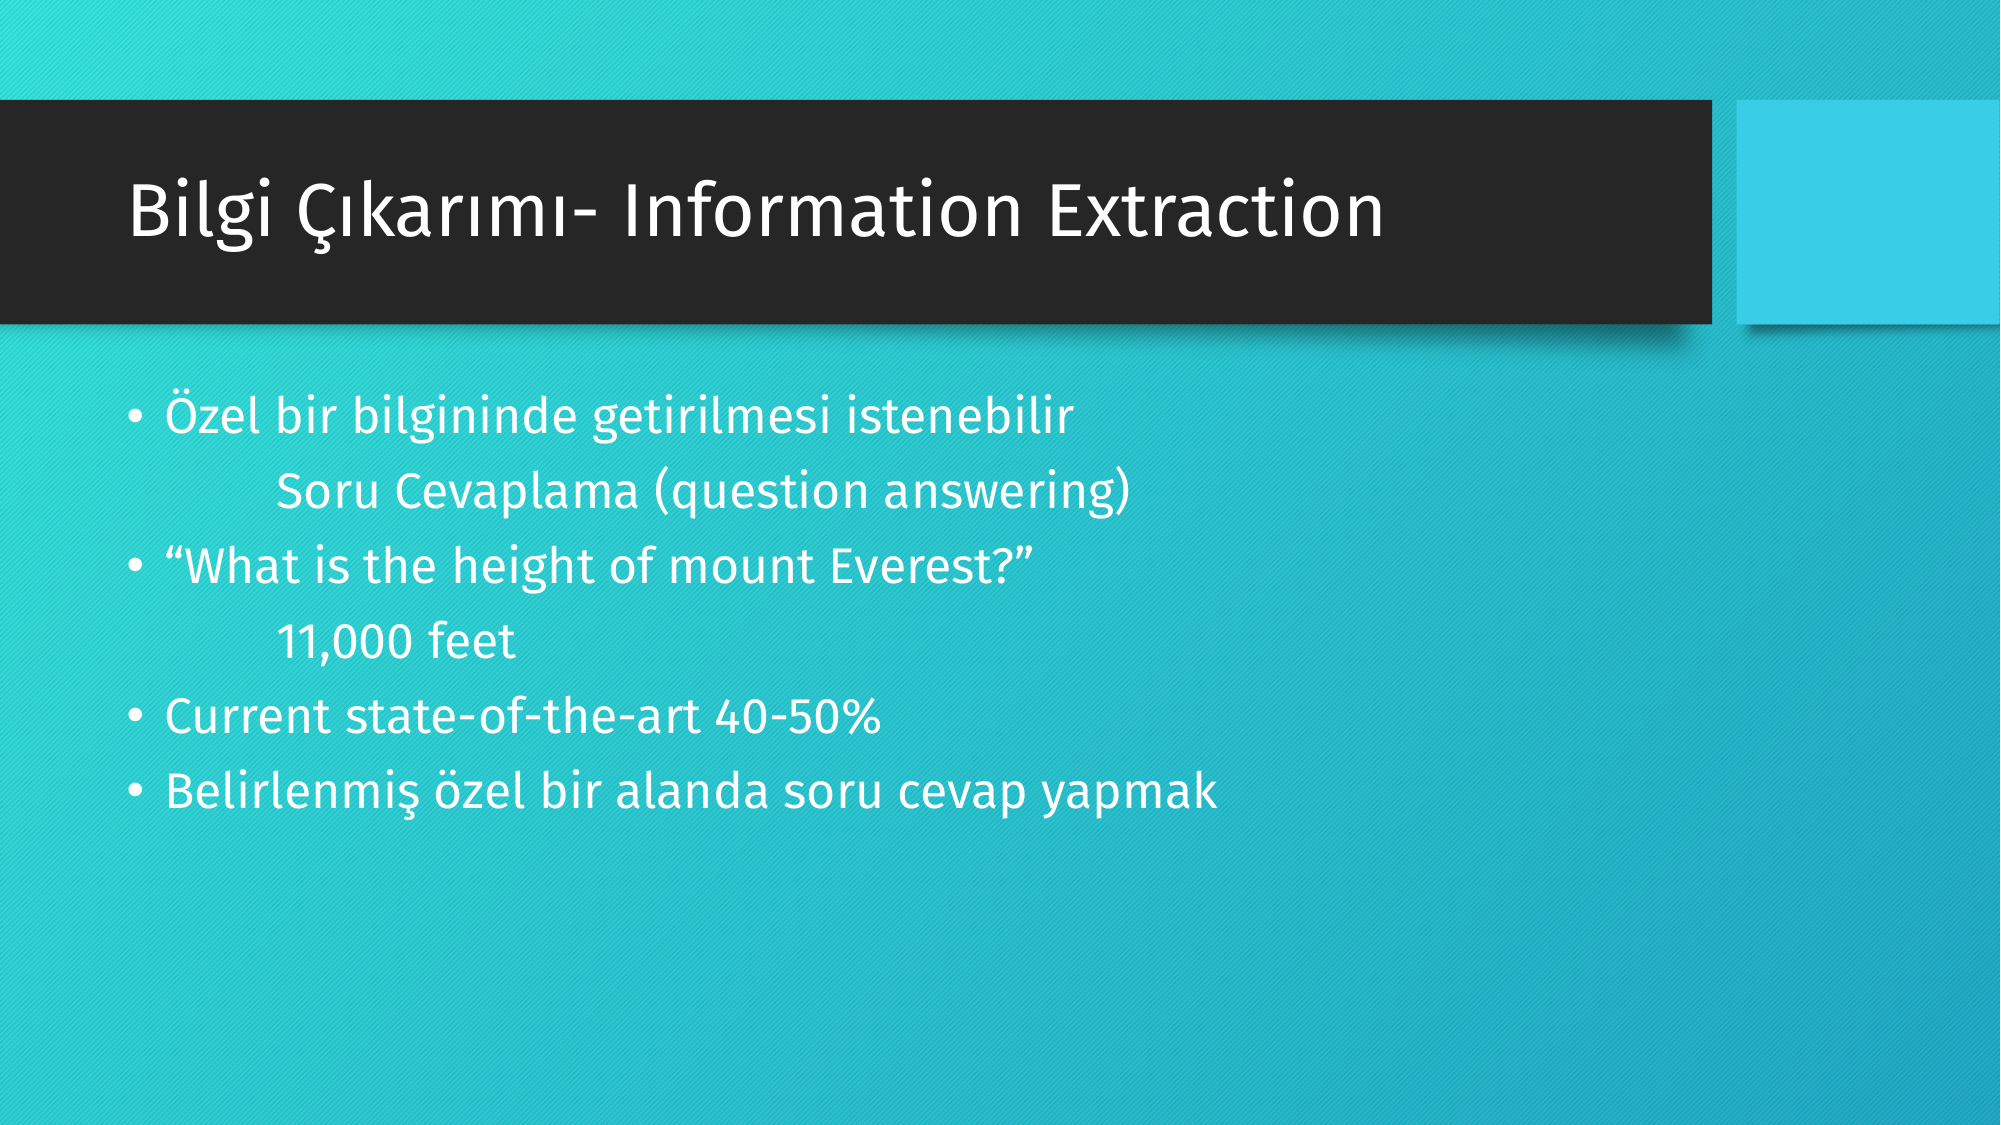

# Bilgi Çıkarımı- Information Extraction
Özel bir bilgininde getirilmesi istenebilir
	Soru Cevaplama (question answering)
“What is the height of mount Everest?”
	11,000 feet
Current state-of-the-art 40-50%
Belirlenmiş özel bir alanda soru cevap yapmak